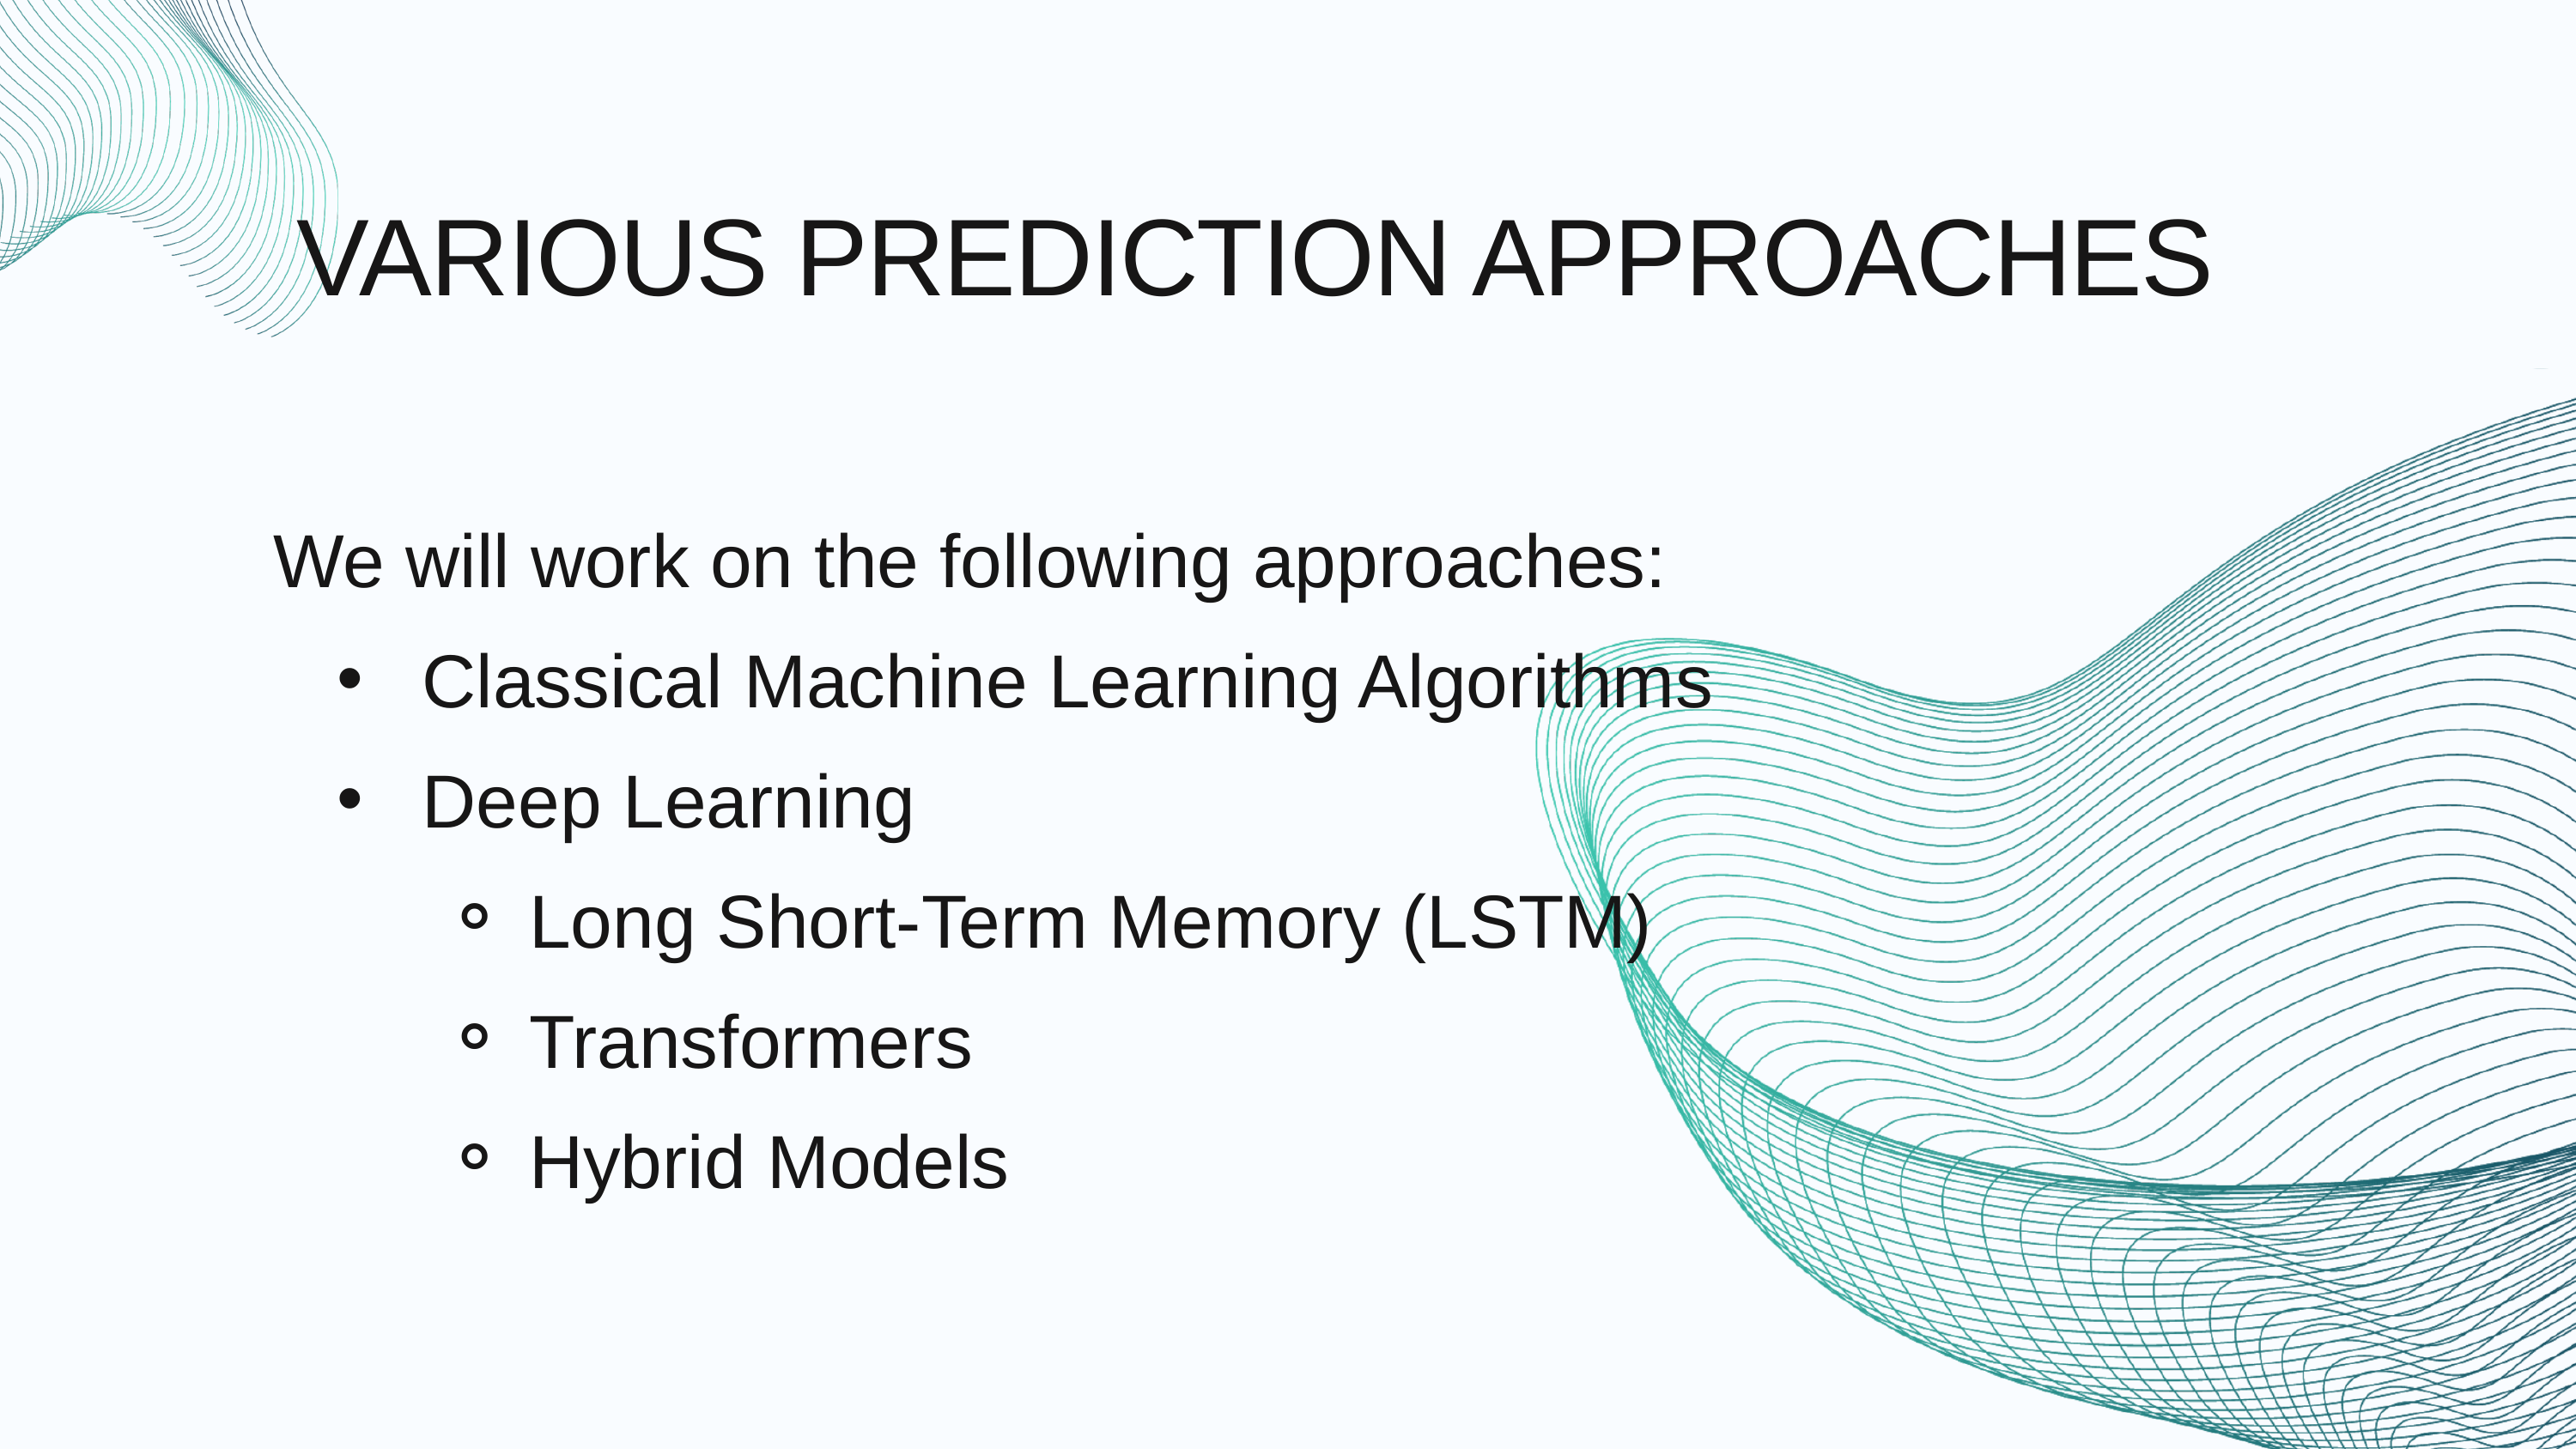

VARIOUS PREDICTION APPROACHES

We will work on the following approaches:
 Classical Machine Learning Algorithms
 Deep Learning
Long Short-Term Memory (LSTM)
Transformers
Hybrid Models